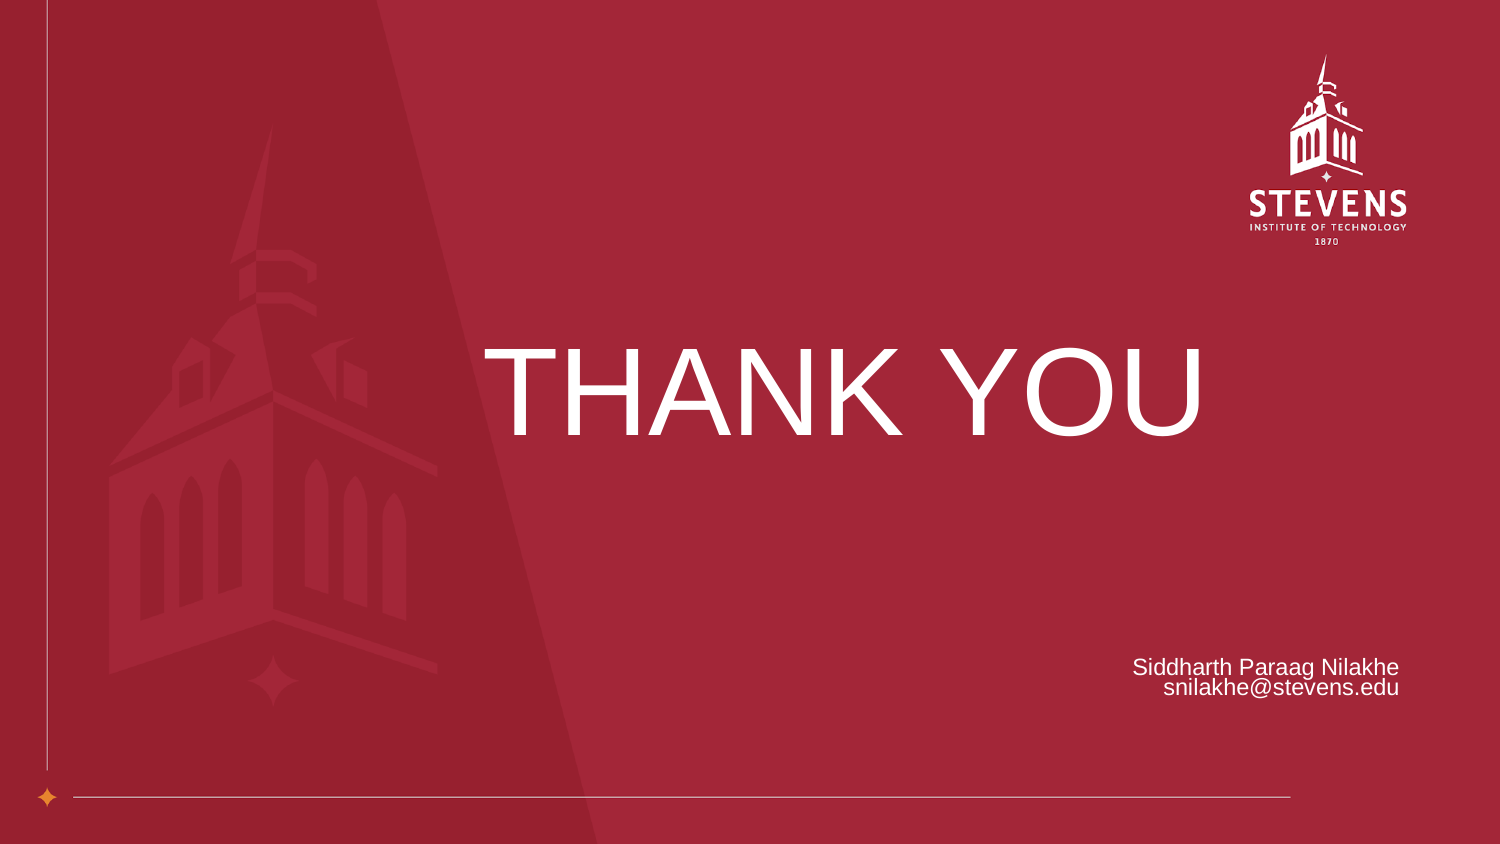

# THANK YOU

Siddharth Paraag Nilakhe
snilakhe@stevens.edu